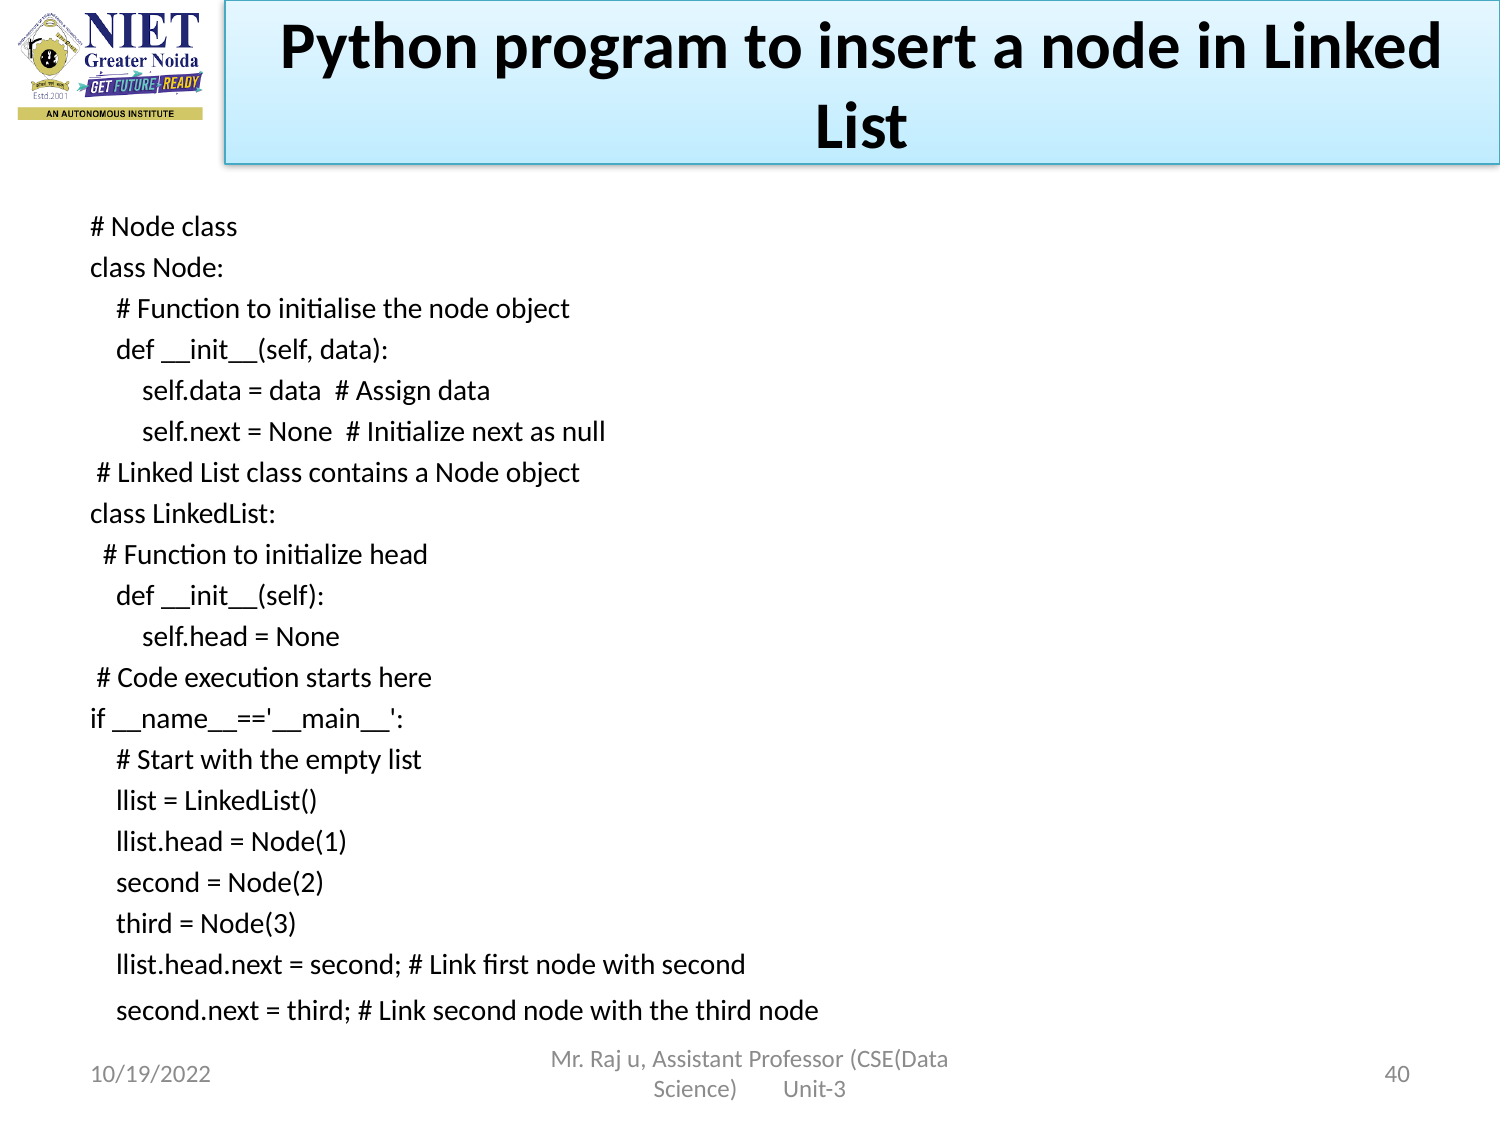

Python program to insert a node in Linked List
# Node class
class Node:
    # Function to initialise the node object
    def __init__(self, data):
        self.data = data  # Assign data
        self.next = None  # Initialize next as null
 # Linked List class contains a Node object
class LinkedList:
  # Function to initialize head
    def __init__(self):
        self.head = None
 # Code execution starts here
if __name__=='__main__':
    # Start with the empty list
    llist = LinkedList()
    llist.head = Node(1)
    second = Node(2)
    third = Node(3)
    llist.head.next = second; # Link first node with second
    second.next = third; # Link second node with the third node

10/19/2022
Mr. Raj u, Assistant Professor (CSE(Data Science)        Unit-3
40